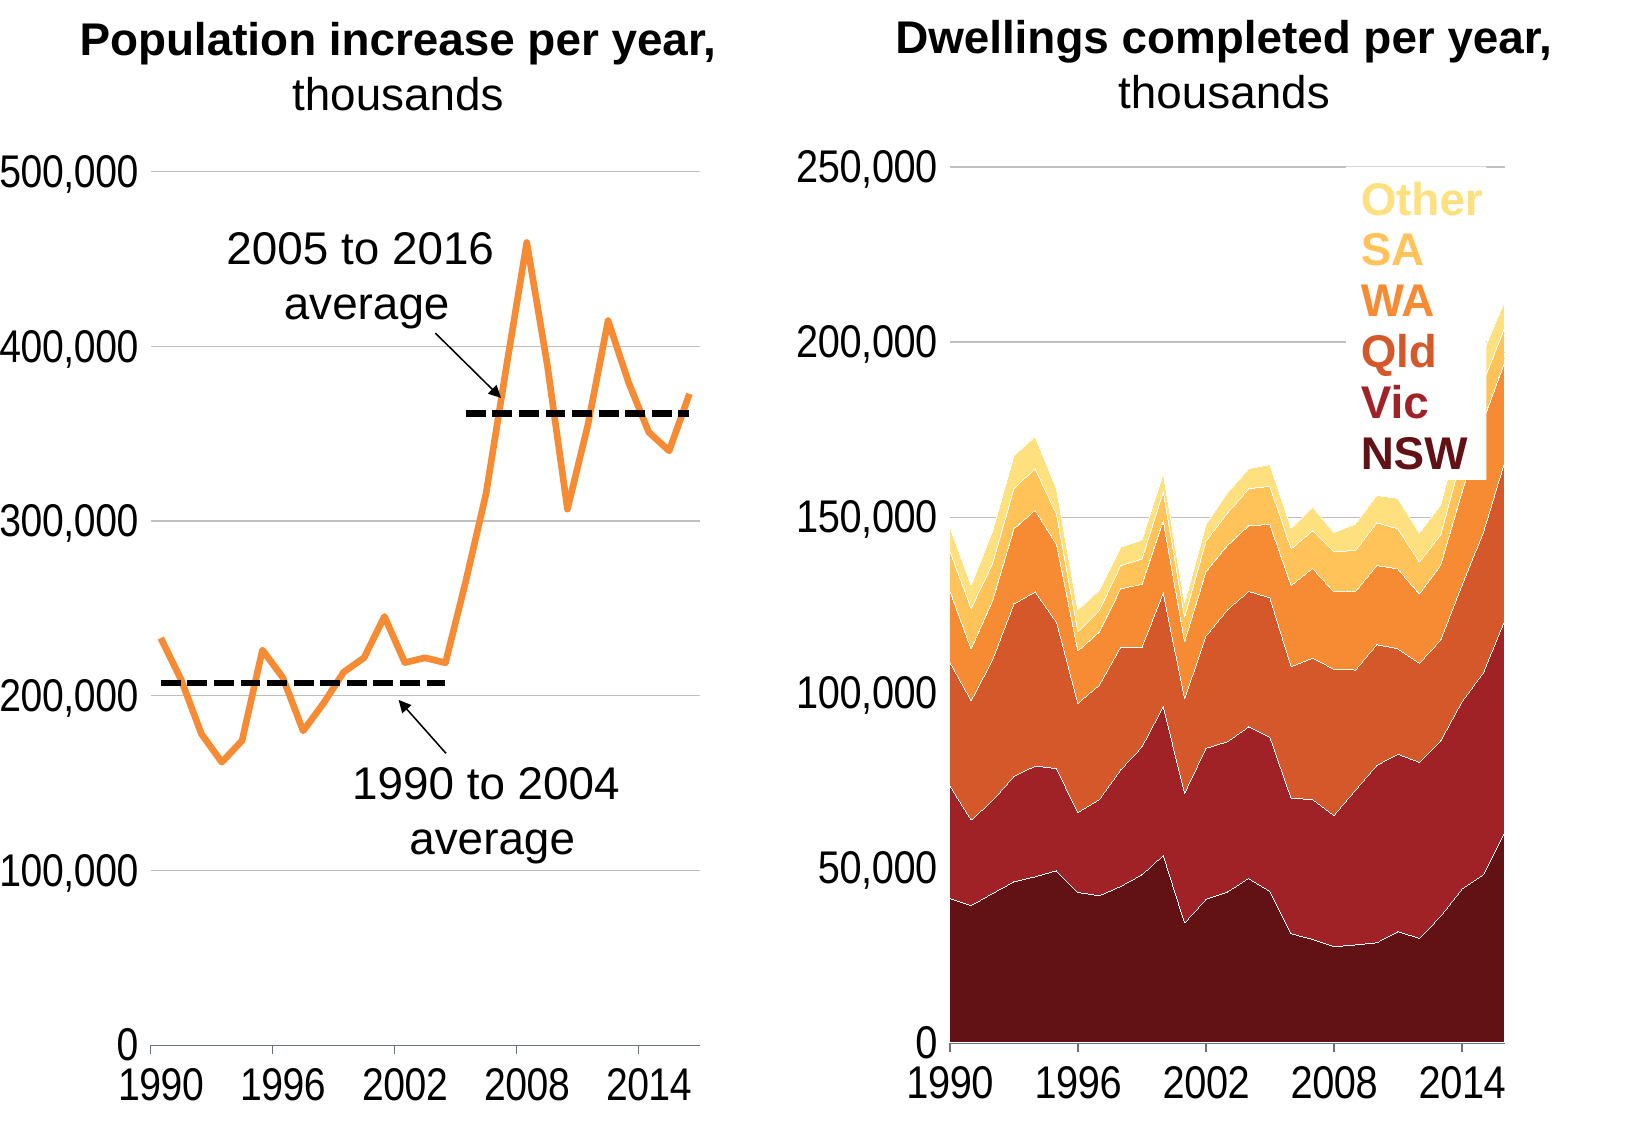

Dwellings completed per year, thousands
Population increase per year, thousands

### Chart

| Category | NSW -total | Vic | Qld | WA | SA | Other (Tas, ACT, NT) |
|---|---|---|---|---|---|---|
| 33208 | 41188.0 | 32237.0 | 35245.0 | 20311.0 | 11436.0 | 6850.0 |
| 33573 | 39210.0 | 24432.0 | 34079.0 | 14722.0 | 11632.0 | 6635.0 |
| 33939 | 42657.0 | 26502.0 | 40166.0 | 16880.0 | 10580.0 | 9314.0 |
| 34304 | 45950.0 | 30112.0 | 49222.0 | 21456.0 | 11545.0 | 9372.0 |
| 34669 | 47400.0 | 31602.0 | 49744.0 | 23329.0 | 11872.0 | 9207.0 |
| 35034 | 49132.0 | 29158.0 | 41835.0 | 22142.0 | 8678.0 | 7203.0 |
| 35400 | 42939.0 | 22803.0 | 31203.0 | 14942.0 | 5510.0 | 6218.0 |
| 35765 | 41987.0 | 27434.0 | 32686.0 | 15145.0 | 6185.0 | 5825.0 |
| 36130 | 44645.0 | 33277.0 | 35028.0 | 16682.0 | 6627.0 | 5227.0 |
| 36495 | 47972.0 | 36511.0 | 28406.0 | 17988.0 | 7214.0 | 5539.0 |
| 36861 | 53543.0 | 42449.0 | 32504.0 | 20532.0 | 8382.0 | 5257.0 |
| 37226 | 34252.0 | 37021.0 | 26947.0 | 16325.0 | 7019.0 | 4134.0 |
| 37591 | 40986.0 | 43094.0 | 32034.0 | 18416.0 | 8743.0 | 4725.0 |
| 37956 | 43065.0 | 42855.0 | 37712.0 | 18321.0 | 9312.0 | 5802.0 |
| 38322 | 46943.0 | 43237.0 | 38688.0 | 18765.0 | 10533.0 | 5737.0 |
| 38687 | 43246.0 | 44045.0 | 39778.0 | 20876.0 | 10943.0 | 6202.0 |
| 39052 | 31151.0 | 38604.0 | 37607.0 | 23210.0 | 10530.0 | 5880.0 |
| 39417 | 29527.0 | 39950.0 | 40337.0 | 25674.0 | 10762.0 | 6743.0 |
| 39783 | 27448.0 | 37502.0 | 41727.0 | 22040.0 | 11422.0 | 5575.0 |
| 40148 | 27940.0 | 44183.0 | 34276.0 | 22423.0 | 11739.0 | 7566.0 |
| 40513 | 28566.0 | 50640.0 | 34418.0 | 22621.0 | 12213.0 | 7859.0 |
| 40878 | 31769.0 | 50604.0 | 30137.0 | 22773.0 | 11480.0 | 8632.0 |
| 41244 | 29843.0 | 50253.0 | 28298.0 | 19761.0 | 9215.0 | 8212.0 |
| 41609 | 36165.0 | 50080.0 | 28759.0 | 21361.0 | 8610.0 | 8675.0 |
| 41974 | 43929.0 | 53468.0 | 33306.0 | 26517.0 | 10359.0 | 9382.0 |
| 42339 | 48034.0 | 57631.0 | 40044.0 | 32028.0 | 10965.0 | 8648.0 |
| 42705 | 59992.0 | 60572.0 | 45243.0 | 28517.0 | 9918.0 | 7572.0 |

### Chart

| Category | Additional residents | 1990-2004 average | 2005-2016 average |
|---|---|---|---|
| 33208 | 233045.0 | 207285.33333333334 | None |
| 33573 | 209213.0 | 207285.33333333334 | None |
| 33939 | 178152.0 | 207285.33333333334 | None |
| 34304 | 161957.0 | 207285.33333333334 | None |
| 34669 | 174343.0 | 207285.33333333334 | None |
| 35034 | 226183.0 | 207285.33333333334 | None |
| 35400 | 210463.0 | 207285.33333333334 | None |
| 35765 | 179925.0 | 207285.33333333334 | None |
| 36130 | 195616.0 | 207285.33333333334 | None |
| 36495 | 213590.0 | 207285.33333333334 | None |
| 36861 | 221826.0 | 207285.33333333334 | None |
| 37226 | 245425.0 | 207285.33333333334 | None |
| 37591 | 218980.0 | 207285.33333333334 | None |
| 37956 | 221714.0 | 207285.33333333334 | None |
| 38322 | 218848.0 | 207285.33333333334 | None |
| 38687 | 265540.0 | None | 361636.0 |
| 39052 | 316004.0 | None | 361636.0 |
| 39417 | 388574.0 | None | 361636.0 |
| 39783 | 459504.0 | None | 361636.0 |
| 40148 | 389998.0 | None | 361636.0 |
| 40513 | 306846.0 | None | 361636.0 |
| 40878 | 354932.0 | None | 361636.0 |
| 41244 | 414763.0 | None | 361636.0 |
| 41609 | 379551.0 | None | 361636.0 |
| 41974 | 350906.0 | None | 361636.0 |
| 42339 | 340209.0 | None | 361636.0 |
| 42705 | 372805.0 | None | 361636.0 |
Other
SA
WA
Qld
Vic
NSW
2005 to 2016
average
1990 to 2004
average